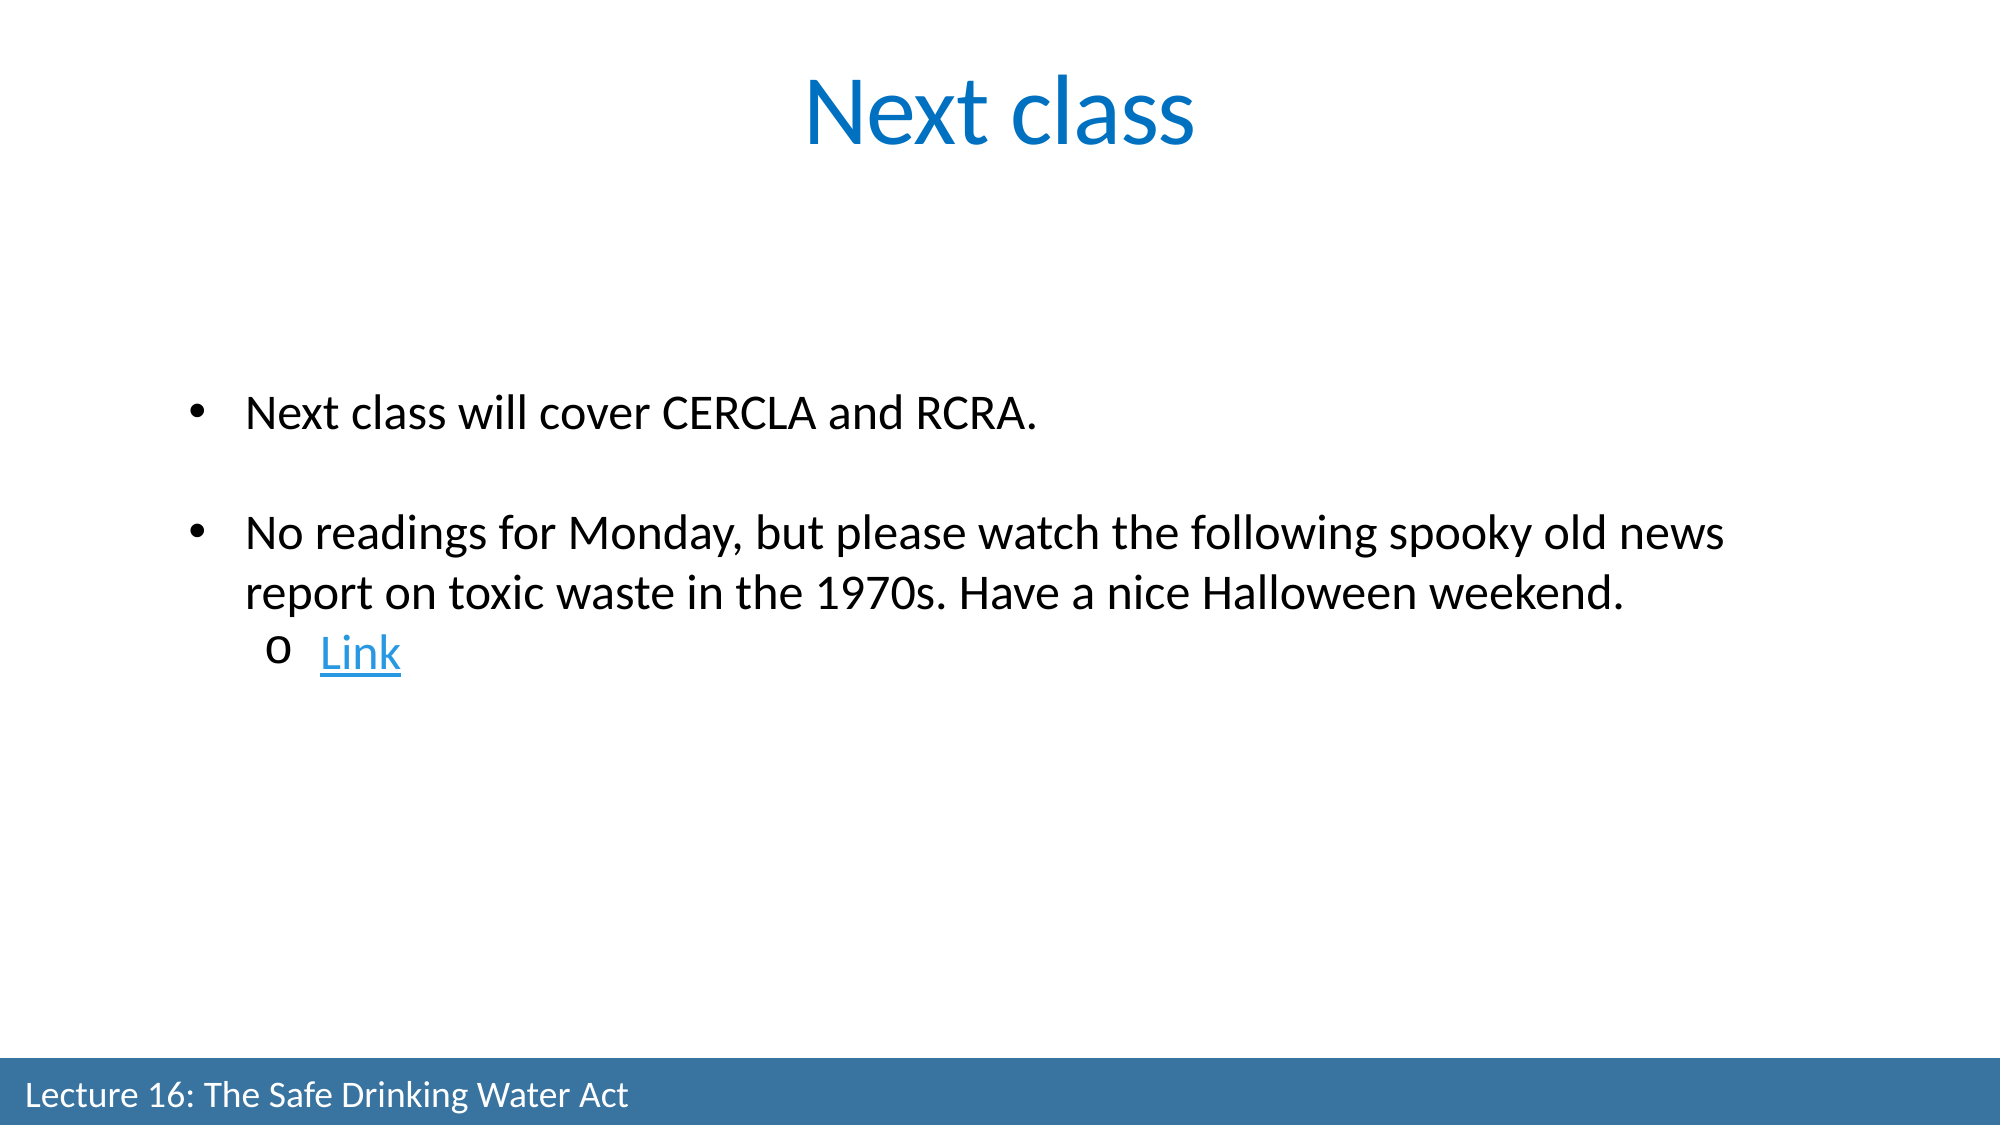

Next class

Next class will cover CERCLA and RCRA.

No readings for Monday, but please watch the following spooky old news report on toxic waste in the 1970s. Have a nice Halloween weekend.
Link